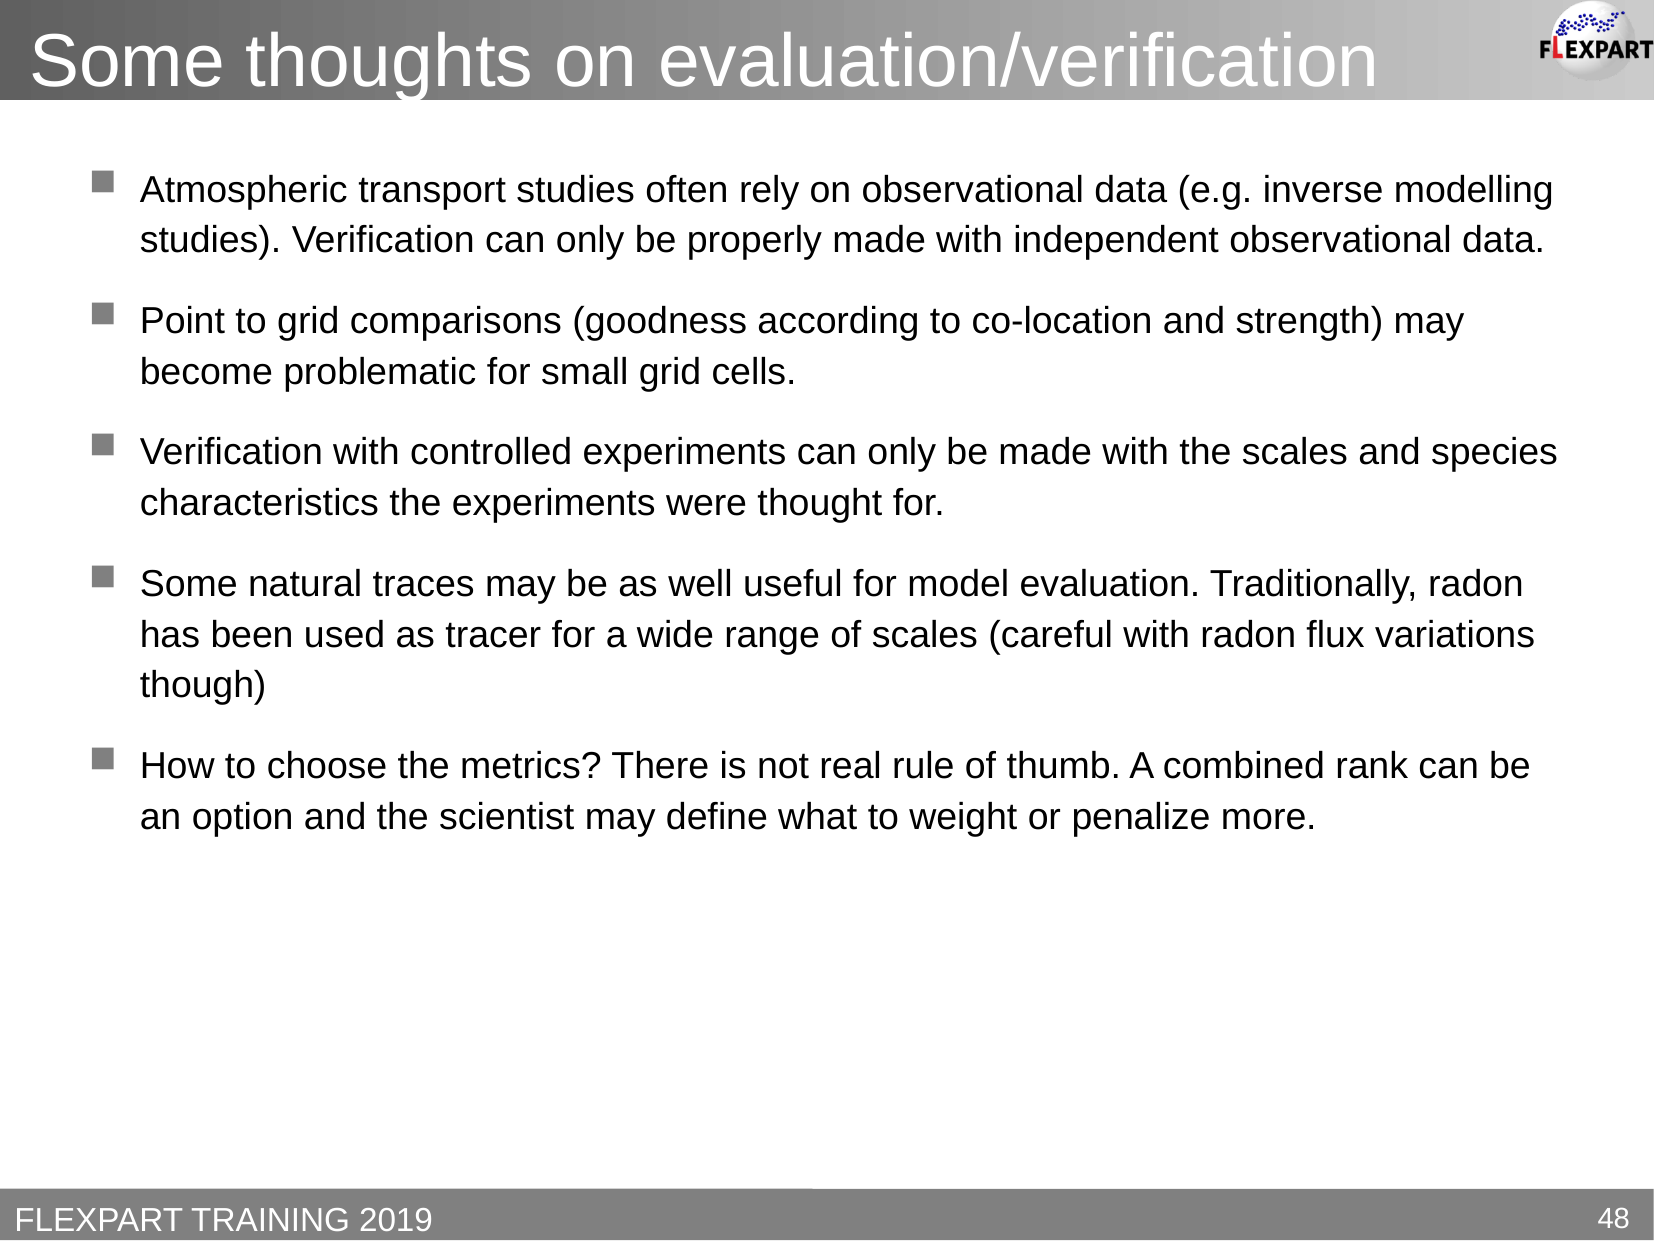

Some thoughts on evaluation/verification
Atmospheric transport studies often rely on observational data (e.g. inverse modelling studies). Verification can only be properly made with independent observational data.
Point to grid comparisons (goodness according to co-location and strength) may become problematic for small grid cells.
Verification with controlled experiments can only be made with the scales and species characteristics the experiments were thought for.
Some natural traces may be as well useful for model evaluation. Traditionally, radon has been used as tracer for a wide range of scales (careful with radon flux variations though)
How to choose the metrics? There is not real rule of thumb. A combined rank can be an option and the scientist may define what to weight or penalize more.